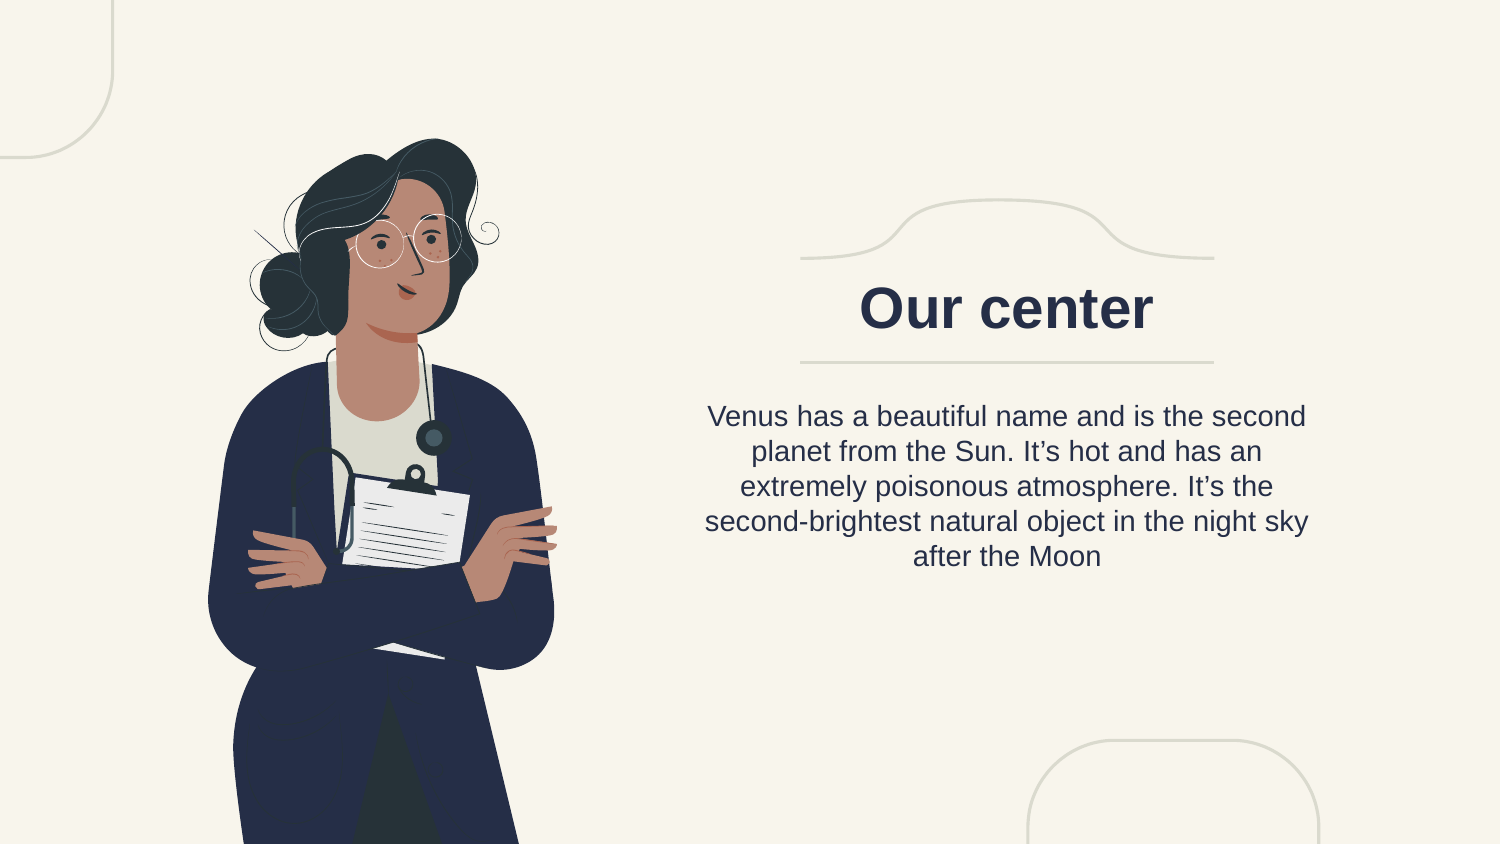

# Our center
Venus has a beautiful name and is the second planet from the Sun. It’s hot and has an extremely poisonous atmosphere. It’s the second-brightest natural object in the night sky after the Moon